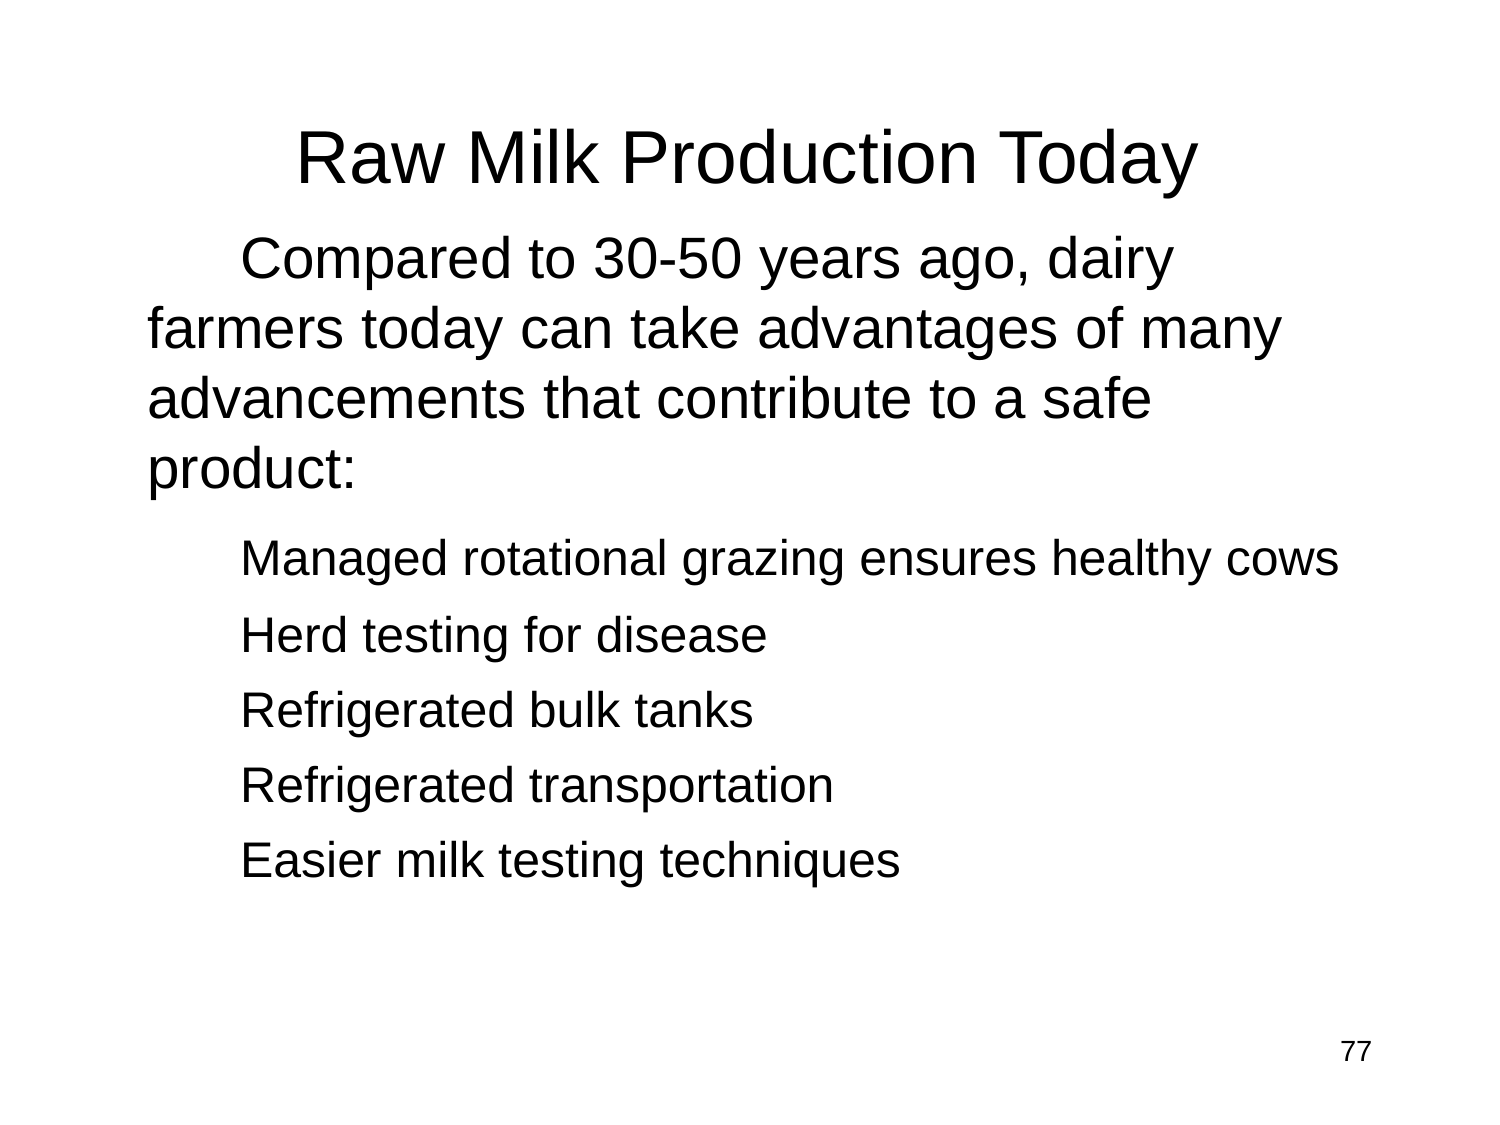

# Raw Milk Production Today
	Compared to 30-50 years ago, dairy farmers today can take advantages of many advancements that contribute to a safe product:
	Managed rotational grazing ensures healthy cows
	Herd testing for disease
	Refrigerated bulk tanks
	Refrigerated transportation
	Easier milk testing techniques
77